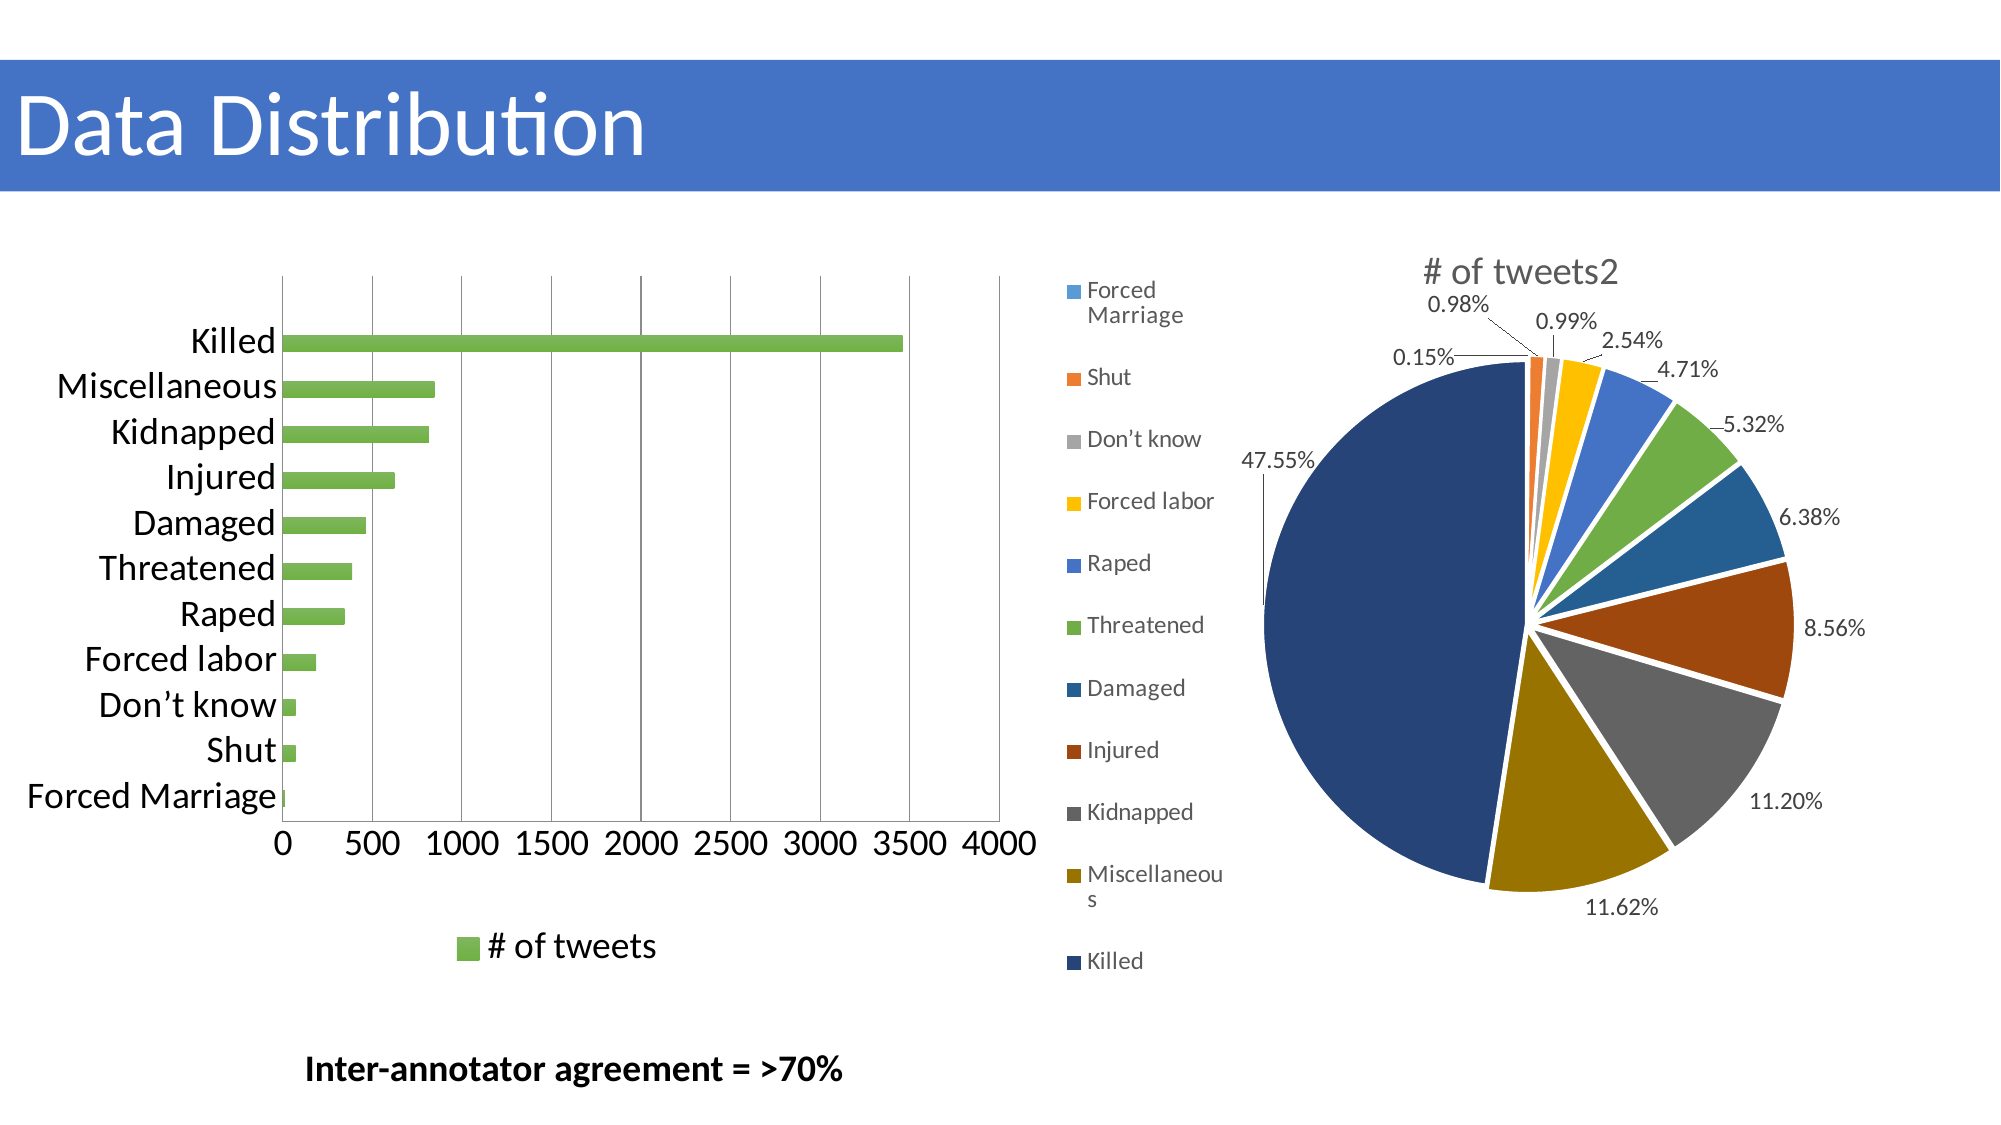

# Data Distribution

### Chart:

| Category | # of tweets2 |
|---|---|
| Forced Marriage | 0.0015114042319318494 |
| Shut | 0.009755427315196482 |
| Don’t know | 0.00989282769991756 |
| Forced labor | 0.025419071173399286 |
| Raped | 0.047128331959329486 |
| Threatened | 0.053173948887056885 |
| Damaged | 0.06375377851057983 |
| Injured | 0.08560043968123111 |
| Kidnapped | 0.11198131354767793 |
| Miscellaneous | 0.11624072547403133 |
| Killed | 0.47554273151964827 |

### Chart

| Category | # of tweets |
|---|---|
| Forced Marriage | 11.0 |
| Shut | 71.0 |
| Don’t know | 72.0 |
| Forced labor | 185.0 |
| Raped | 343.0 |
| Threatened | 387.0 |
| Damaged | 464.0 |
| Injured | 623.0 |
| Kidnapped | 815.0 |
| Miscellaneous | 846.0 |
| Killed | 3461.0 |
Inter-annotator agreement = >70%